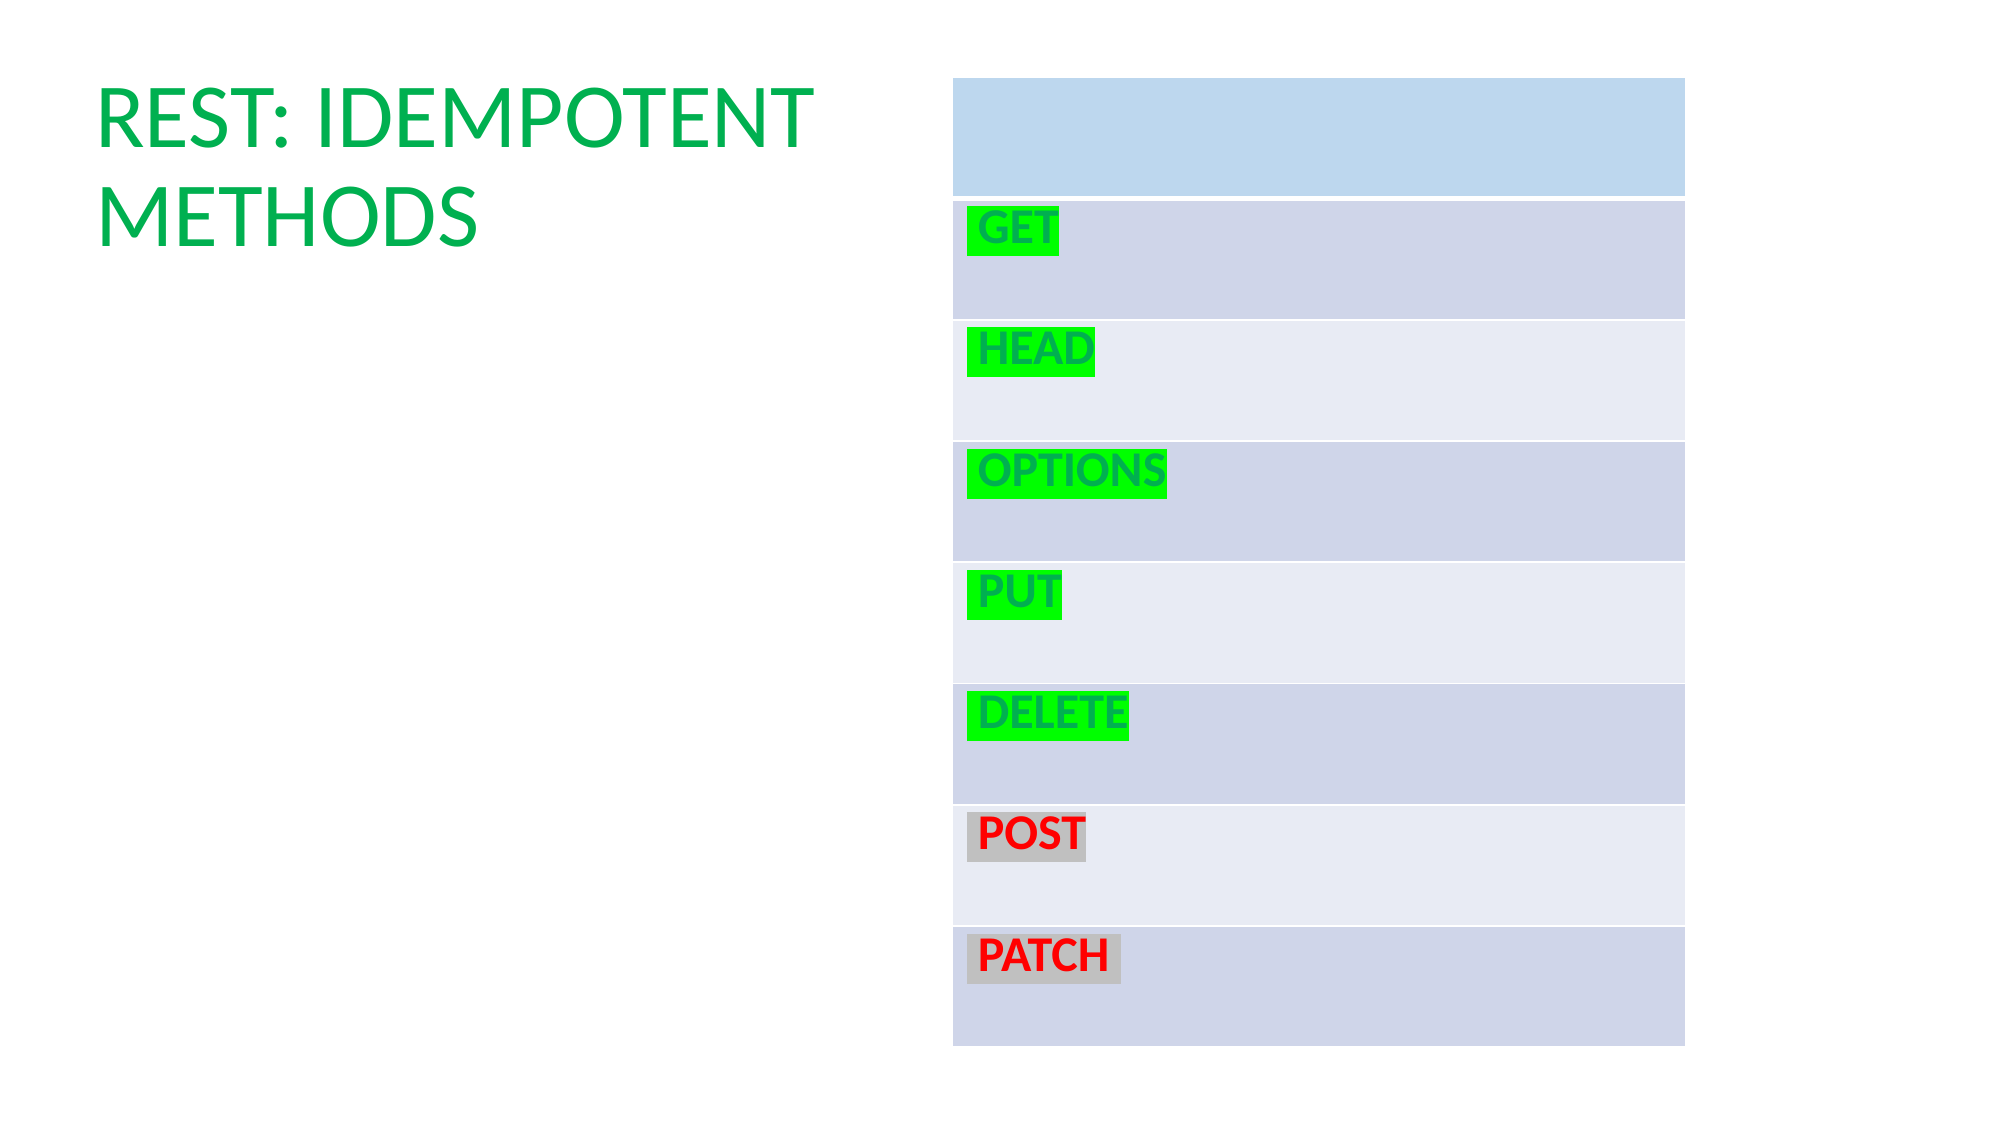

# REST: IDEMPOTENT METHODS
|  |
| --- |
| GET |
| HEAD |
| OPTIONS |
| PUT |
| DELETE |
| POST |
| PATCH |